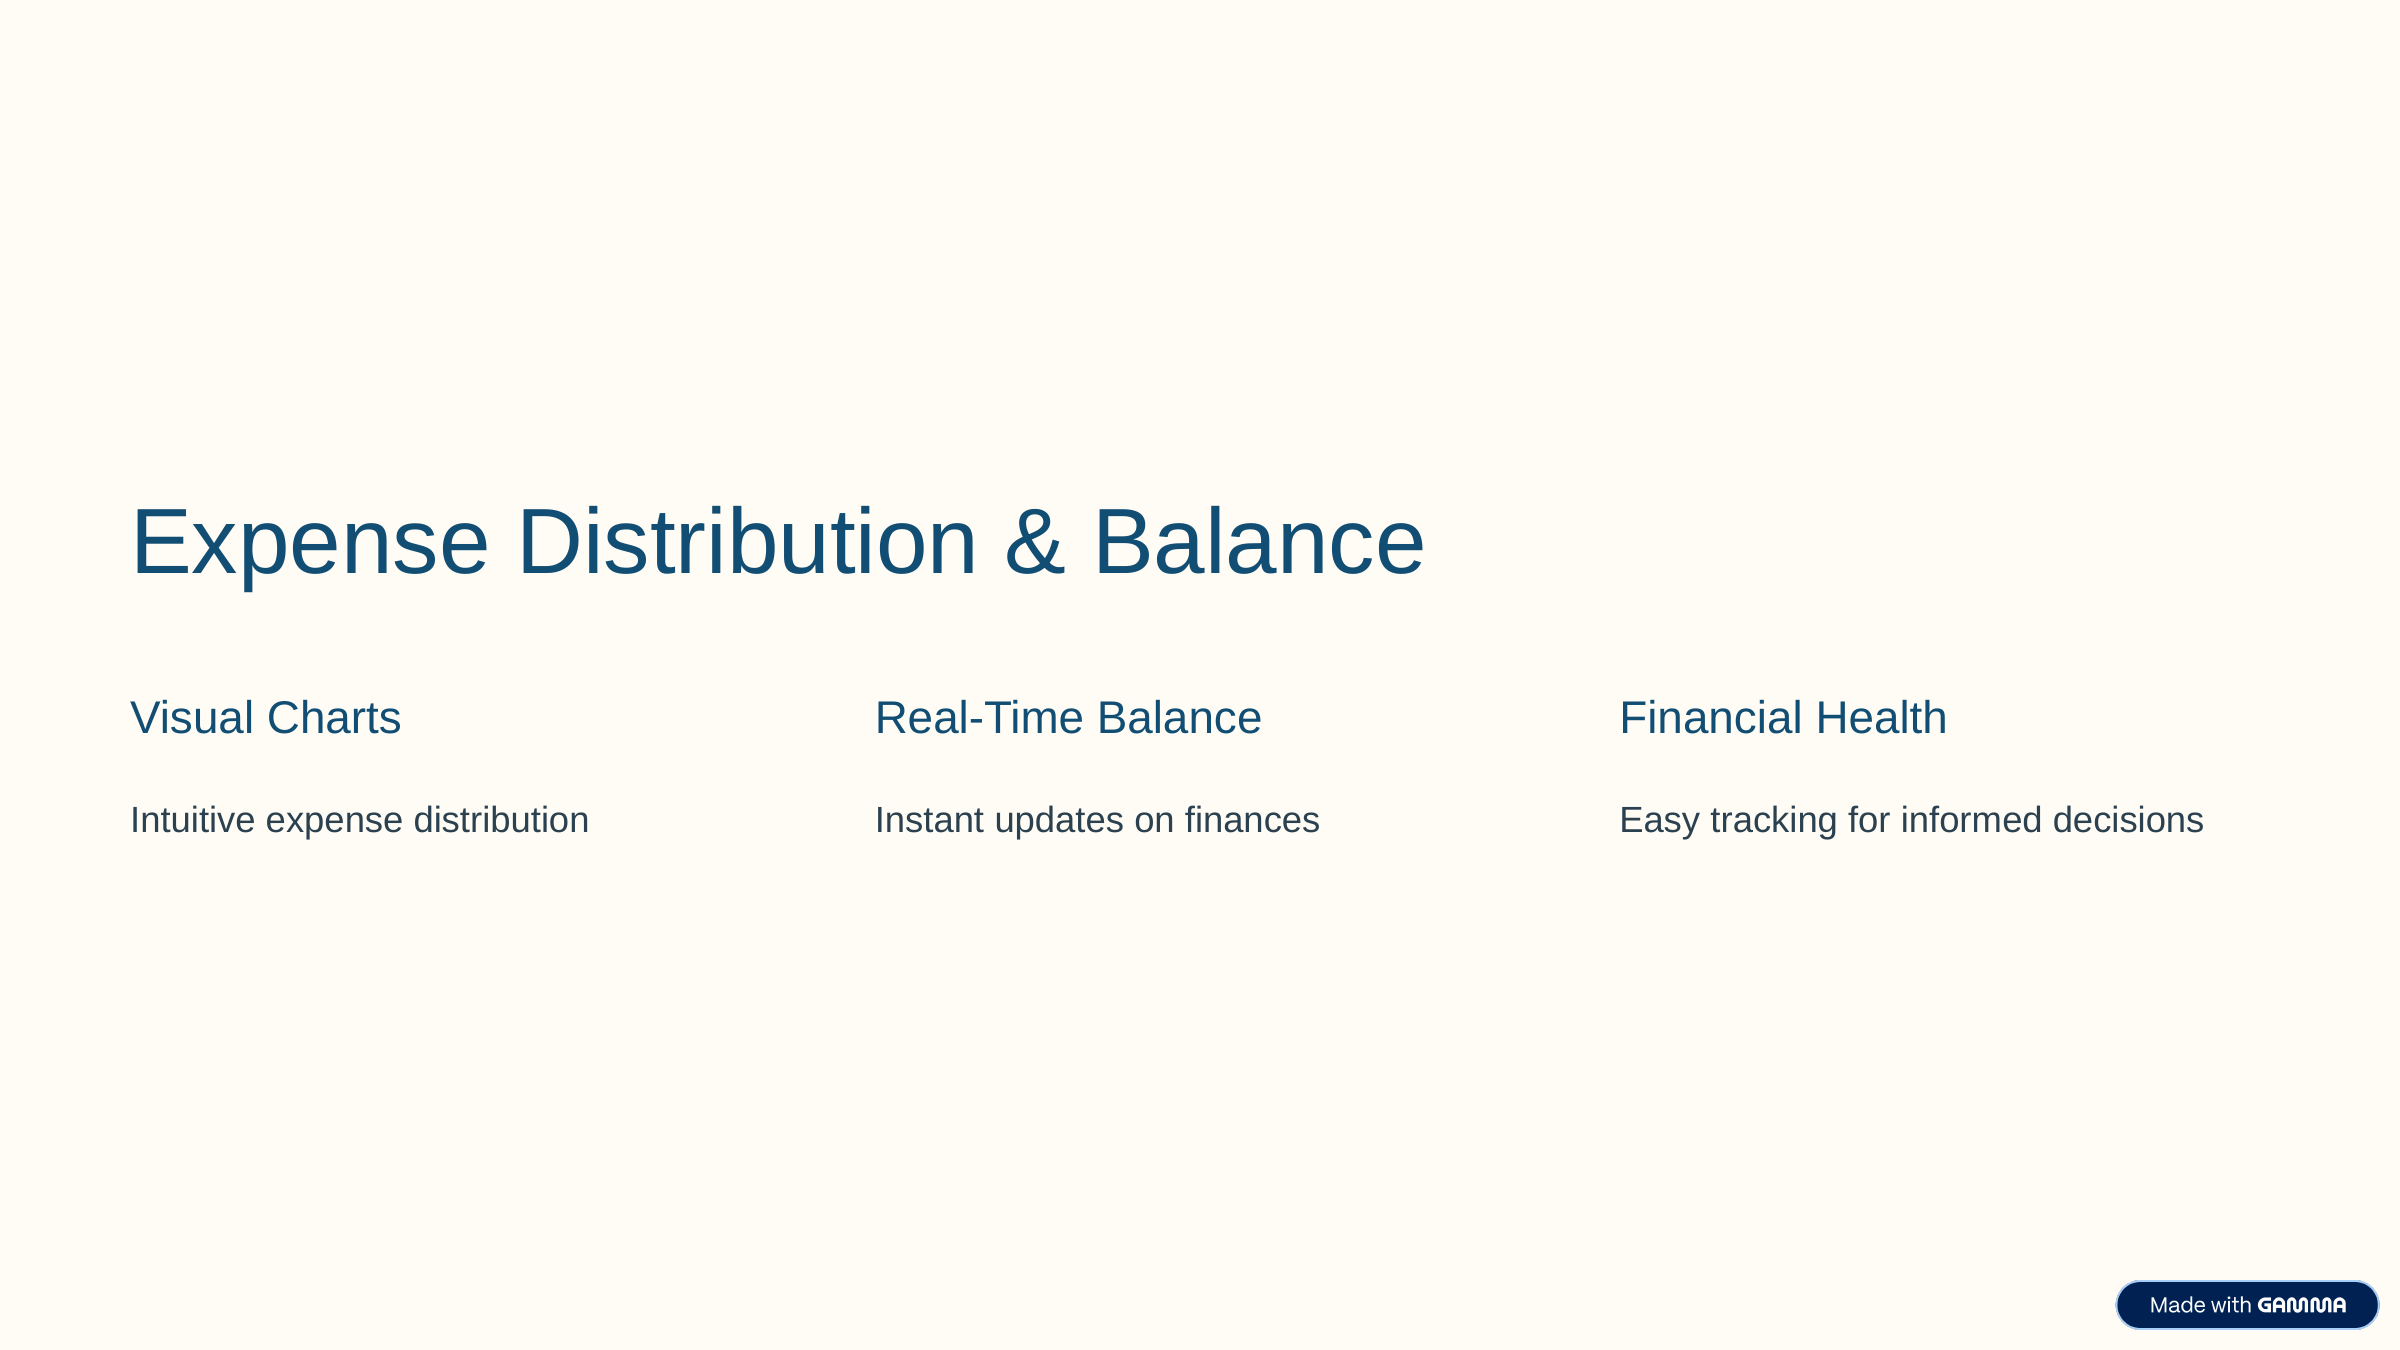

Expense Distribution & Balance
Visual Charts
Real-Time Balance
Financial Health
Intuitive expense distribution
Instant updates on finances
Easy tracking for informed decisions